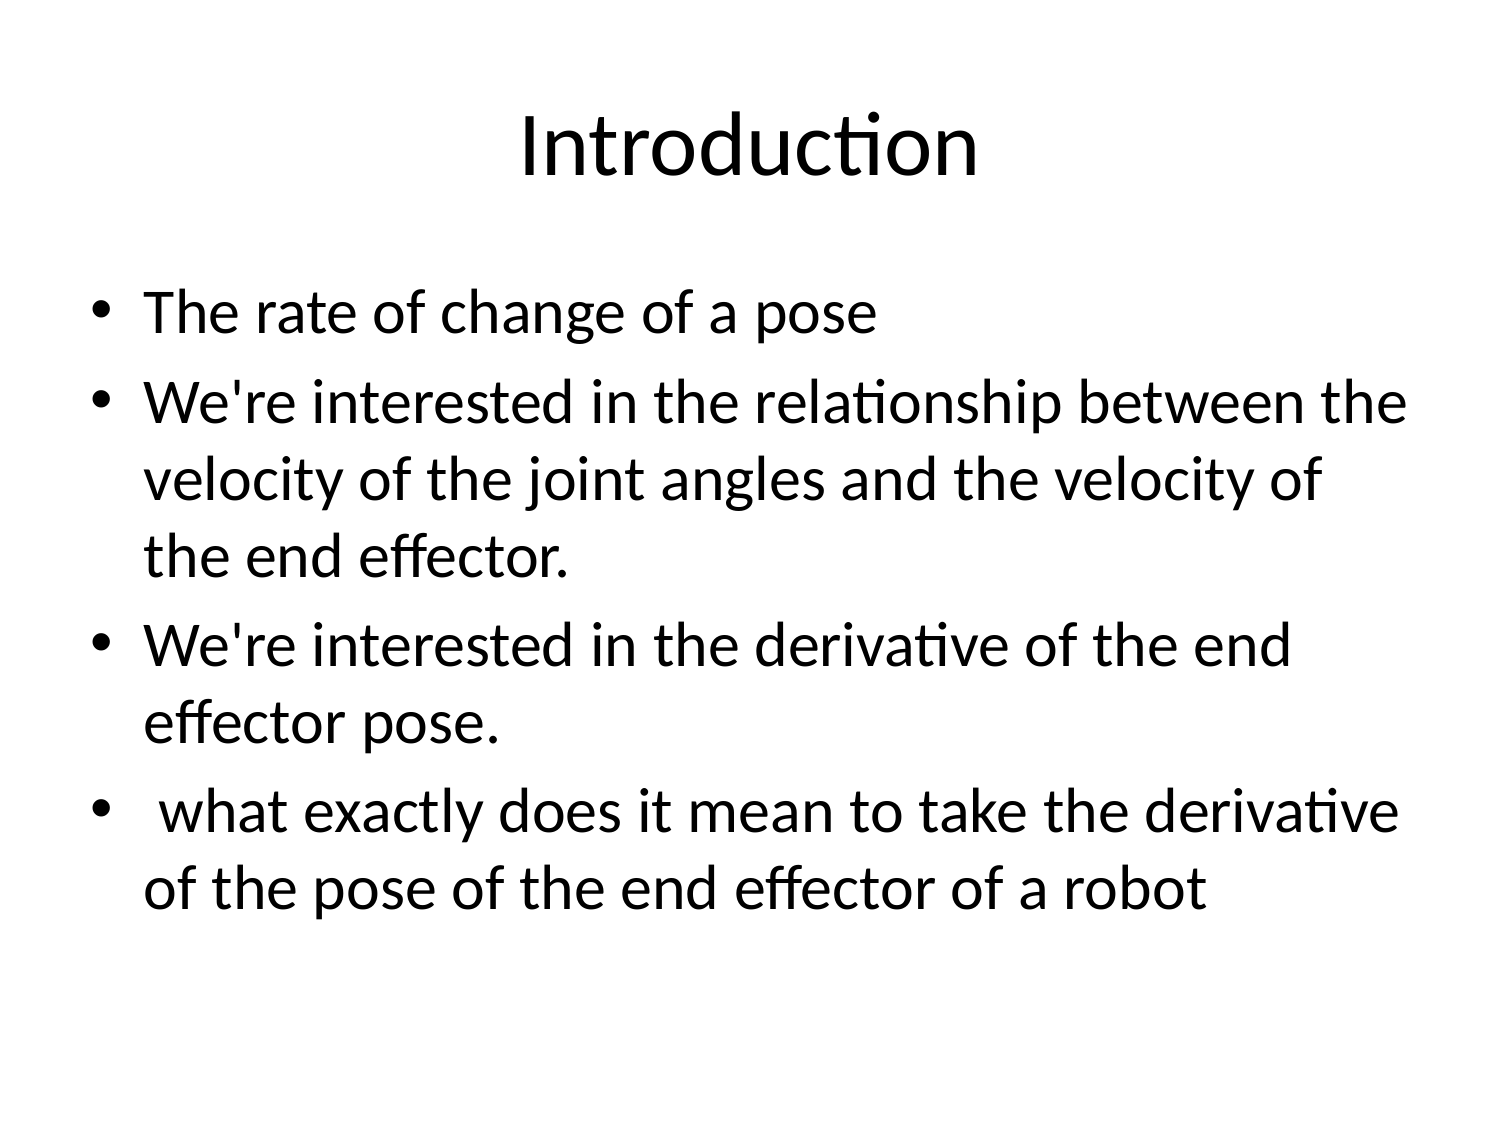

# Introduction
The rate of change of a pose
We're interested in the relationship between the velocity of the joint angles and the velocity of the end effector.
We're interested in the derivative of the end effector pose.
 what exactly does it mean to take the derivative of the pose of the end effector of a robot